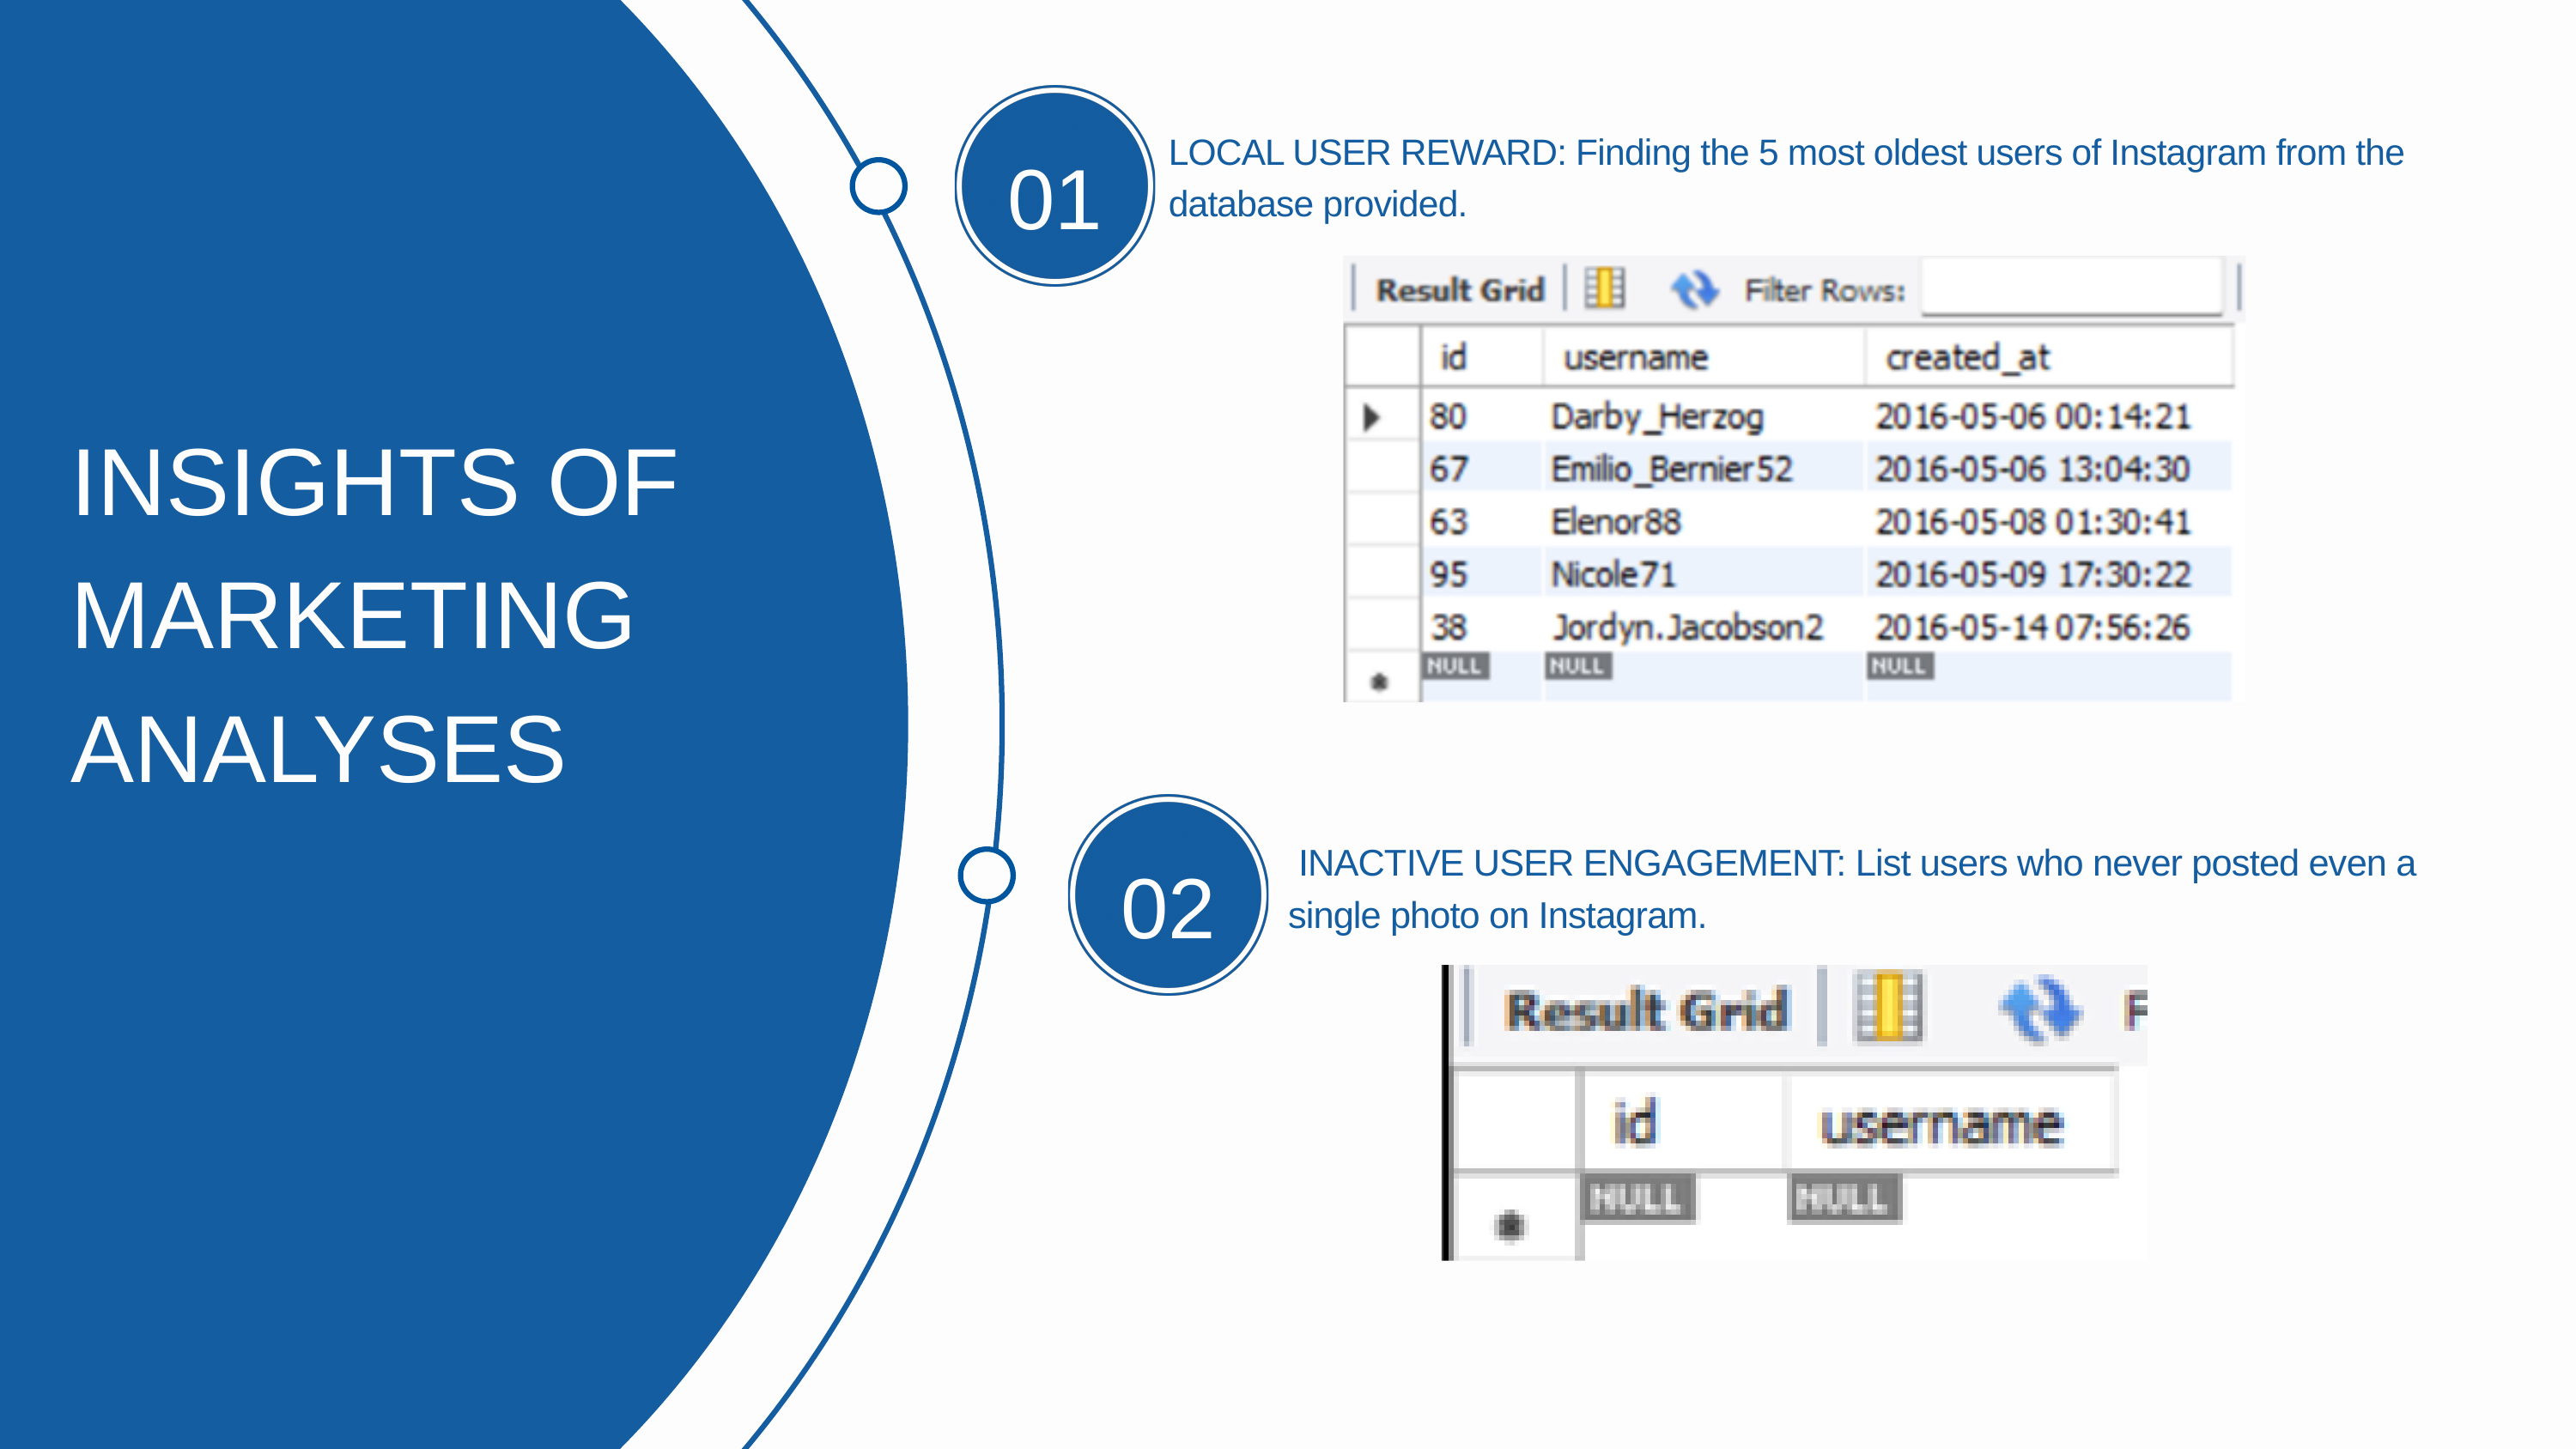

LOCAL USER REWARD: Finding the 5 most oldest users of Instagram from the database provided.
01

 INACTIVE USER ENGAGEMENT: List users who never posted even a single photo on Instagram.

02

INSIGHTS OF MARKETING  ANALYSES